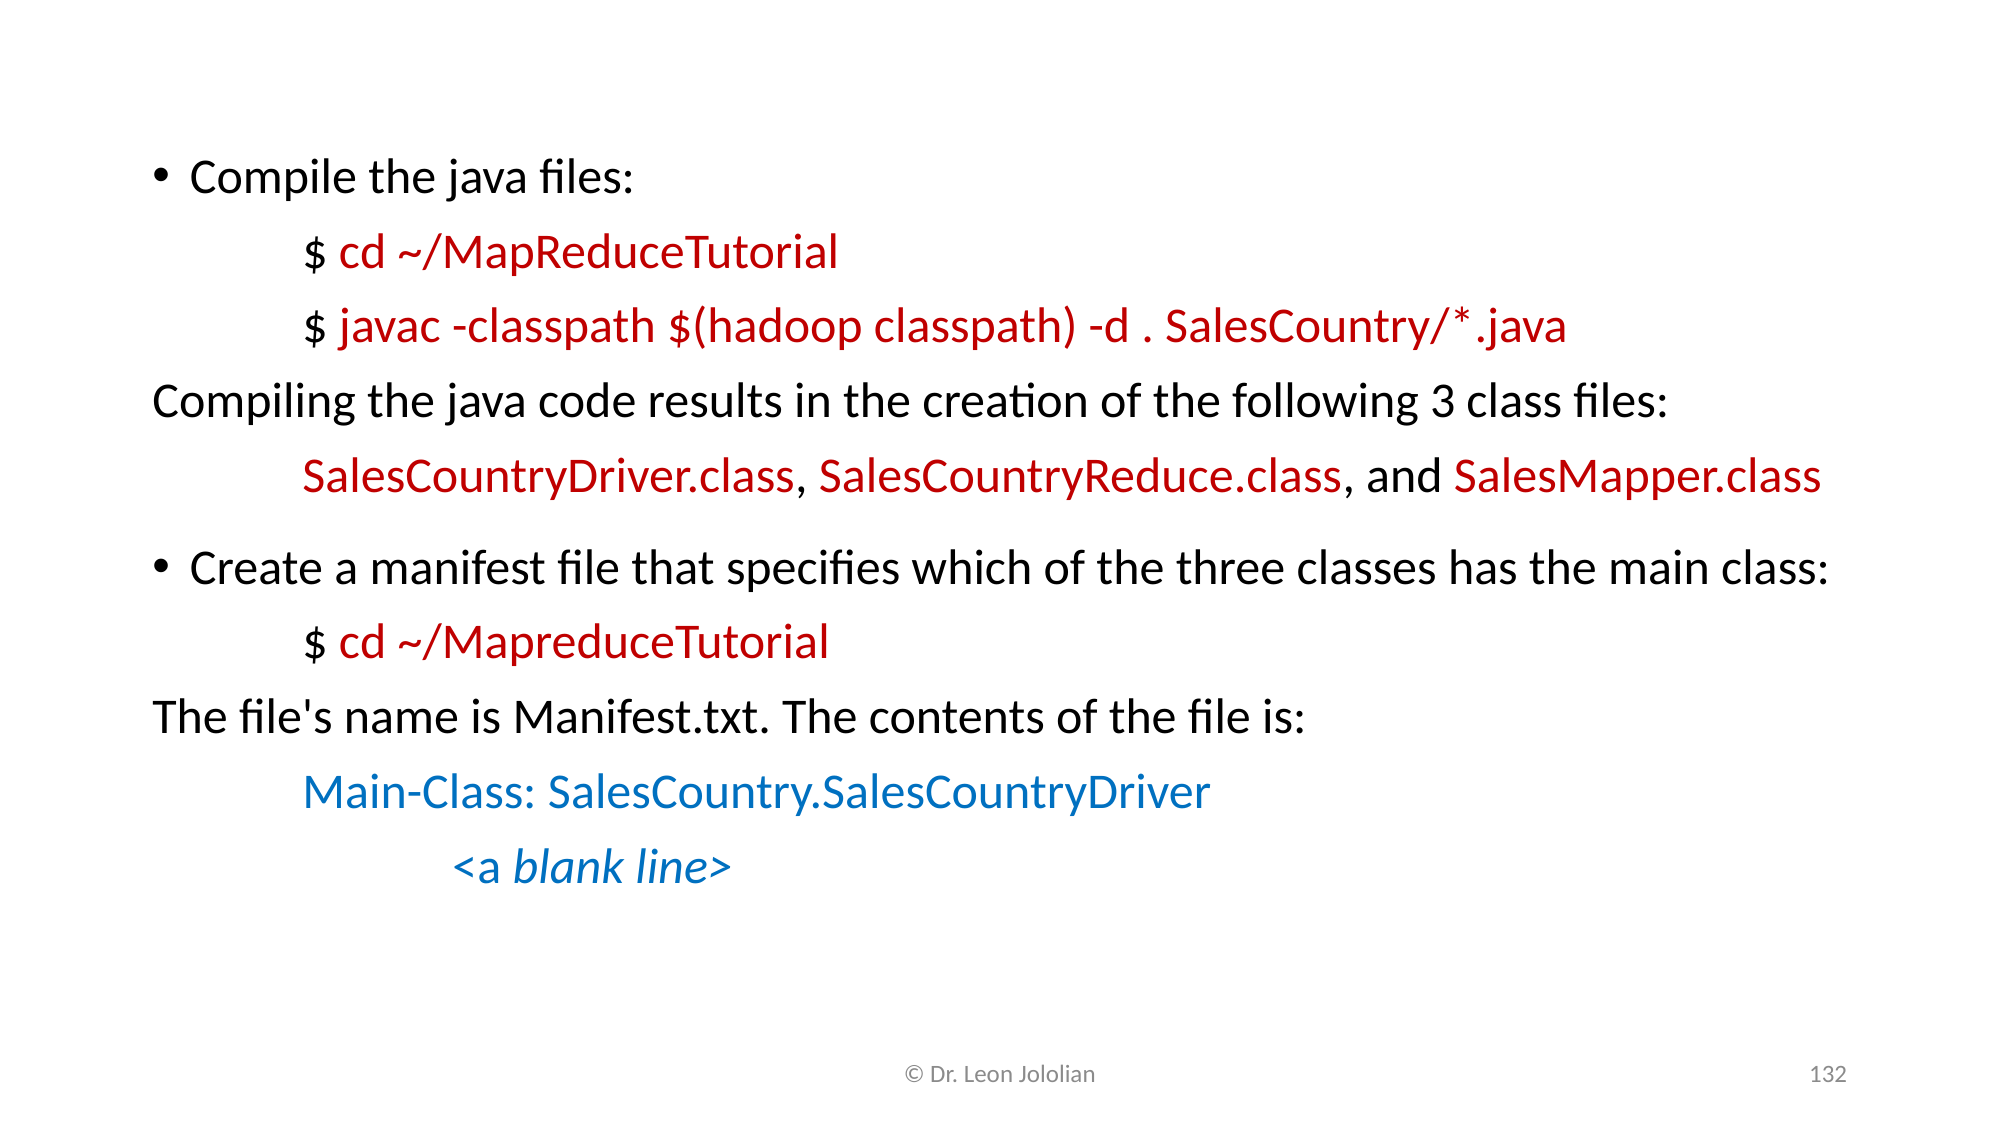

Compile the java files:
	$ cd ~/MapReduceTutorial
	$ javac -classpath $(hadoop classpath) -d . SalesCountry/*.java
Compiling the java code results in the creation of the following 3 class files:
	SalesCountryDriver.class, SalesCountryReduce.class, and SalesMapper.class
Create a manifest file that specifies which of the three classes has the main class:
	$ cd ~/MapreduceTutorial
The file's name is Manifest.txt. The contents of the file is:
	Main-Class: SalesCountry.SalesCountryDriver
		<a blank line>

© Dr. Leon Jololian
132